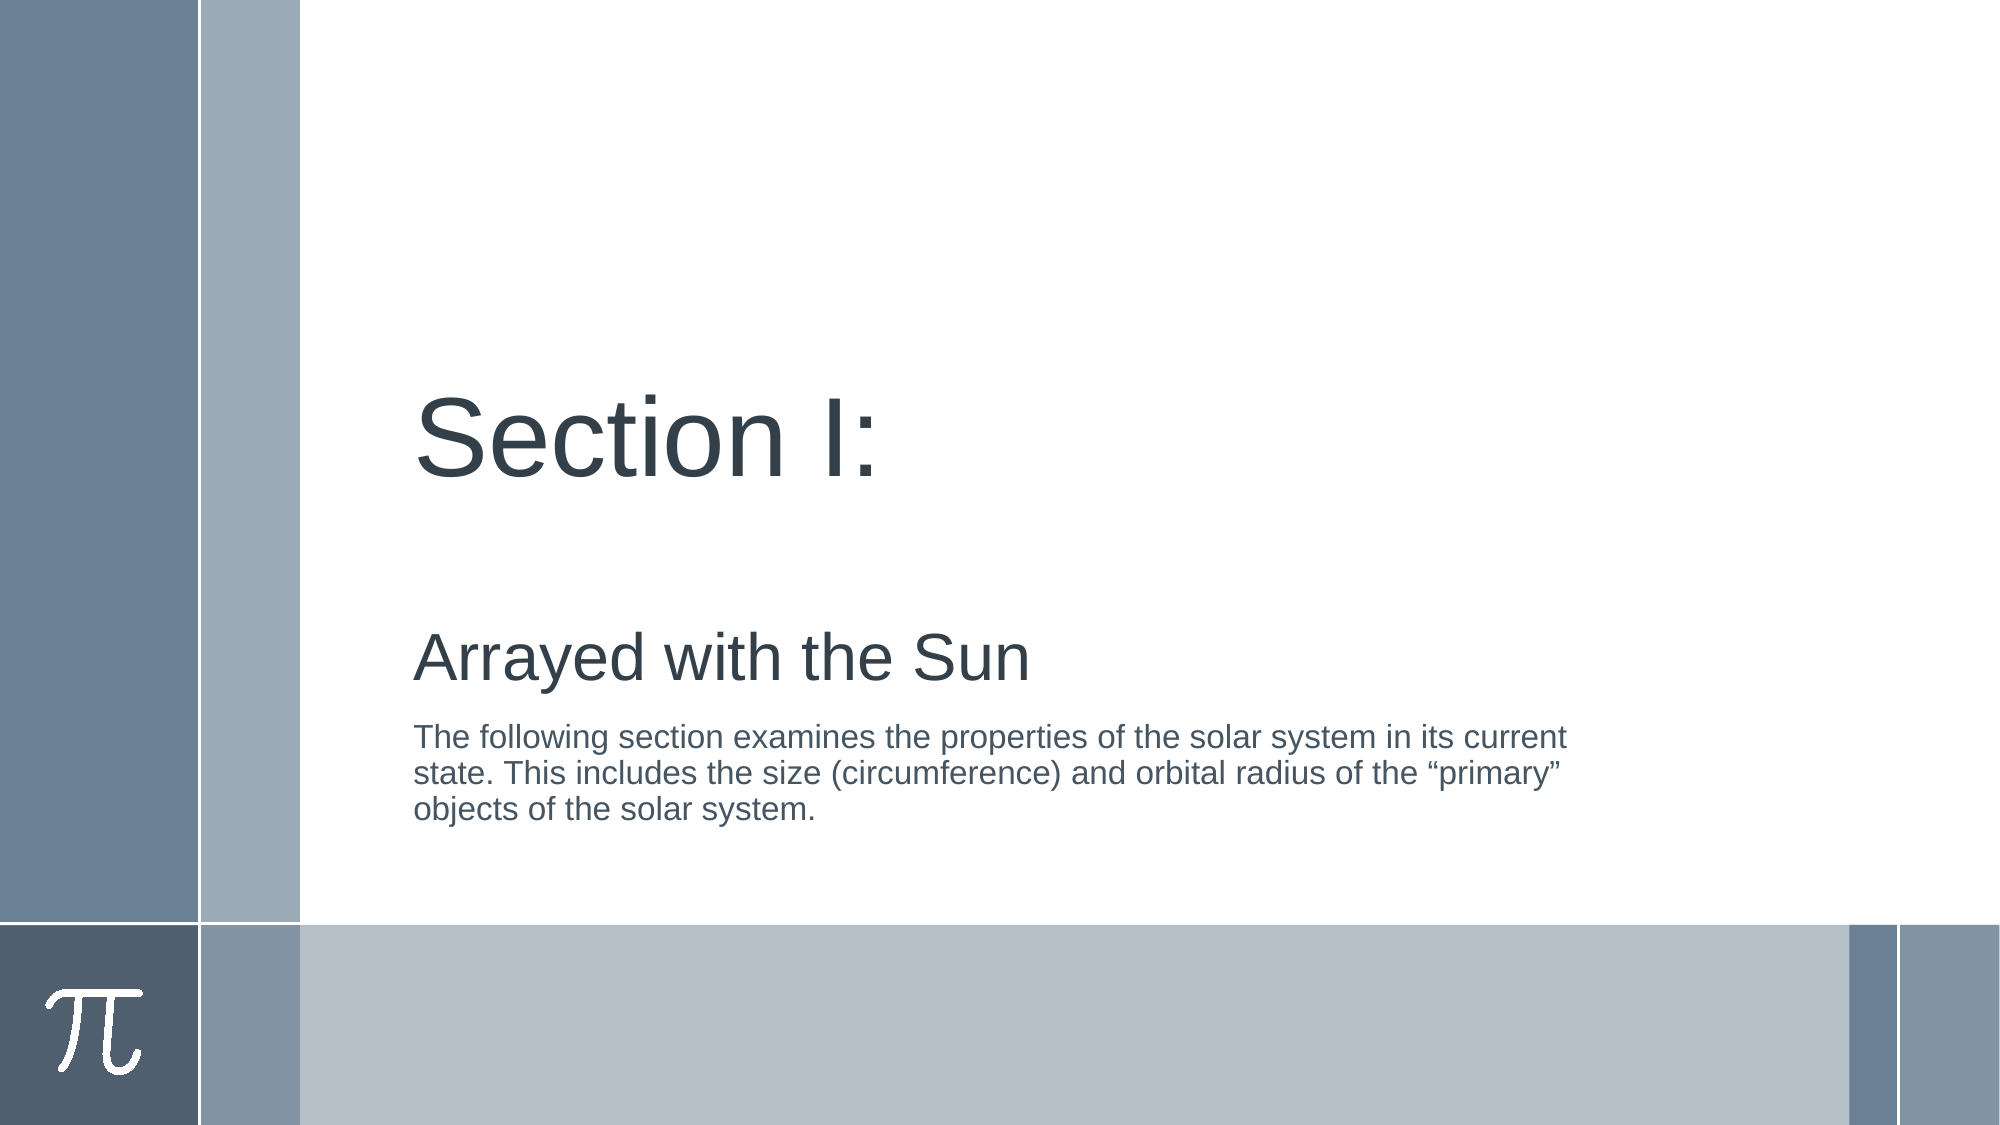

# Section I: Arrayed with the Sun
The following section examines the properties of the solar system in its current state. This includes the size (circumference) and orbital radius of the “primary” objects of the solar system.